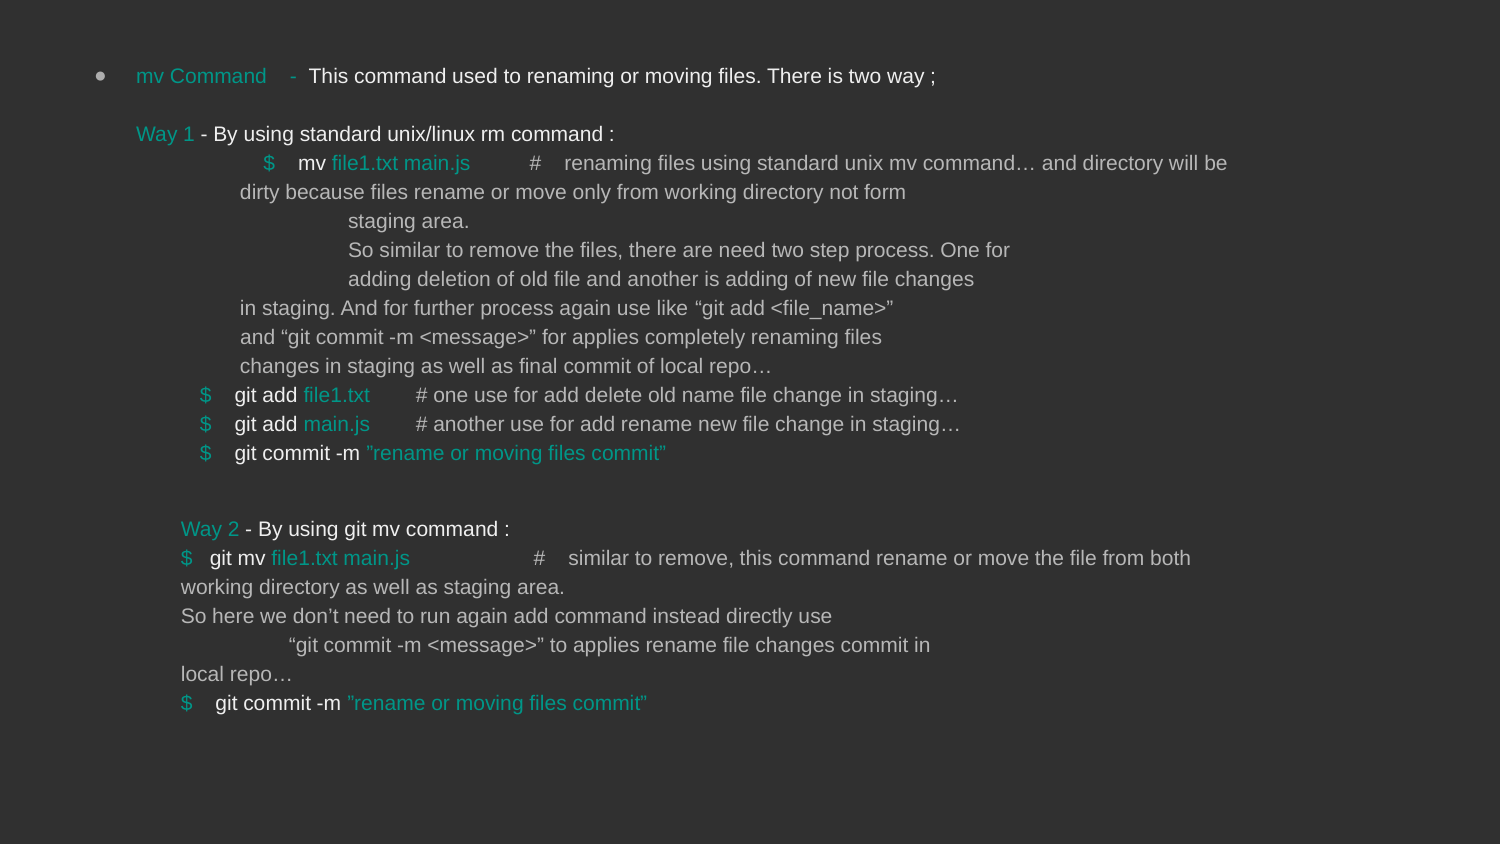

mv Command    -  This command used to renaming or moving files. There is two way ;
Way 1 - By using standard unix/linux rm command :
$    mv file1.txt main.js	 #    renaming files using standard unix mv command… and directory will be
					       dirty because files rename or move only from working directory not form
 					       staging area.
 					       So similar to remove the files, there are need two step process. One for
 					       adding deletion of old file and another is adding of new file changes
					       in staging. And for further process again use like “git add <file_name>”
					       and “git commit -m <message>” for applies completely renaming files
					       changes in staging as well as final commit of local repo…
	$    git add file1.txt		# one use for add delete old name file change in staging…
	$    git add main.js		# another use for add rename new file change in staging…
	$    git commit -m ”rename or moving files commit”
	Way 2 - By using git mv command :
			$   git mv file1.txt main.js	     #    similar to remove, this command rename or move the file from both
								working directory as well as staging area.
								So here we don’t need to run again add command instead directly use
					  			“git commit -m <message>” to applies rename file changes commit in
								local repo…
			$    git commit -m ”rename or moving files commit”